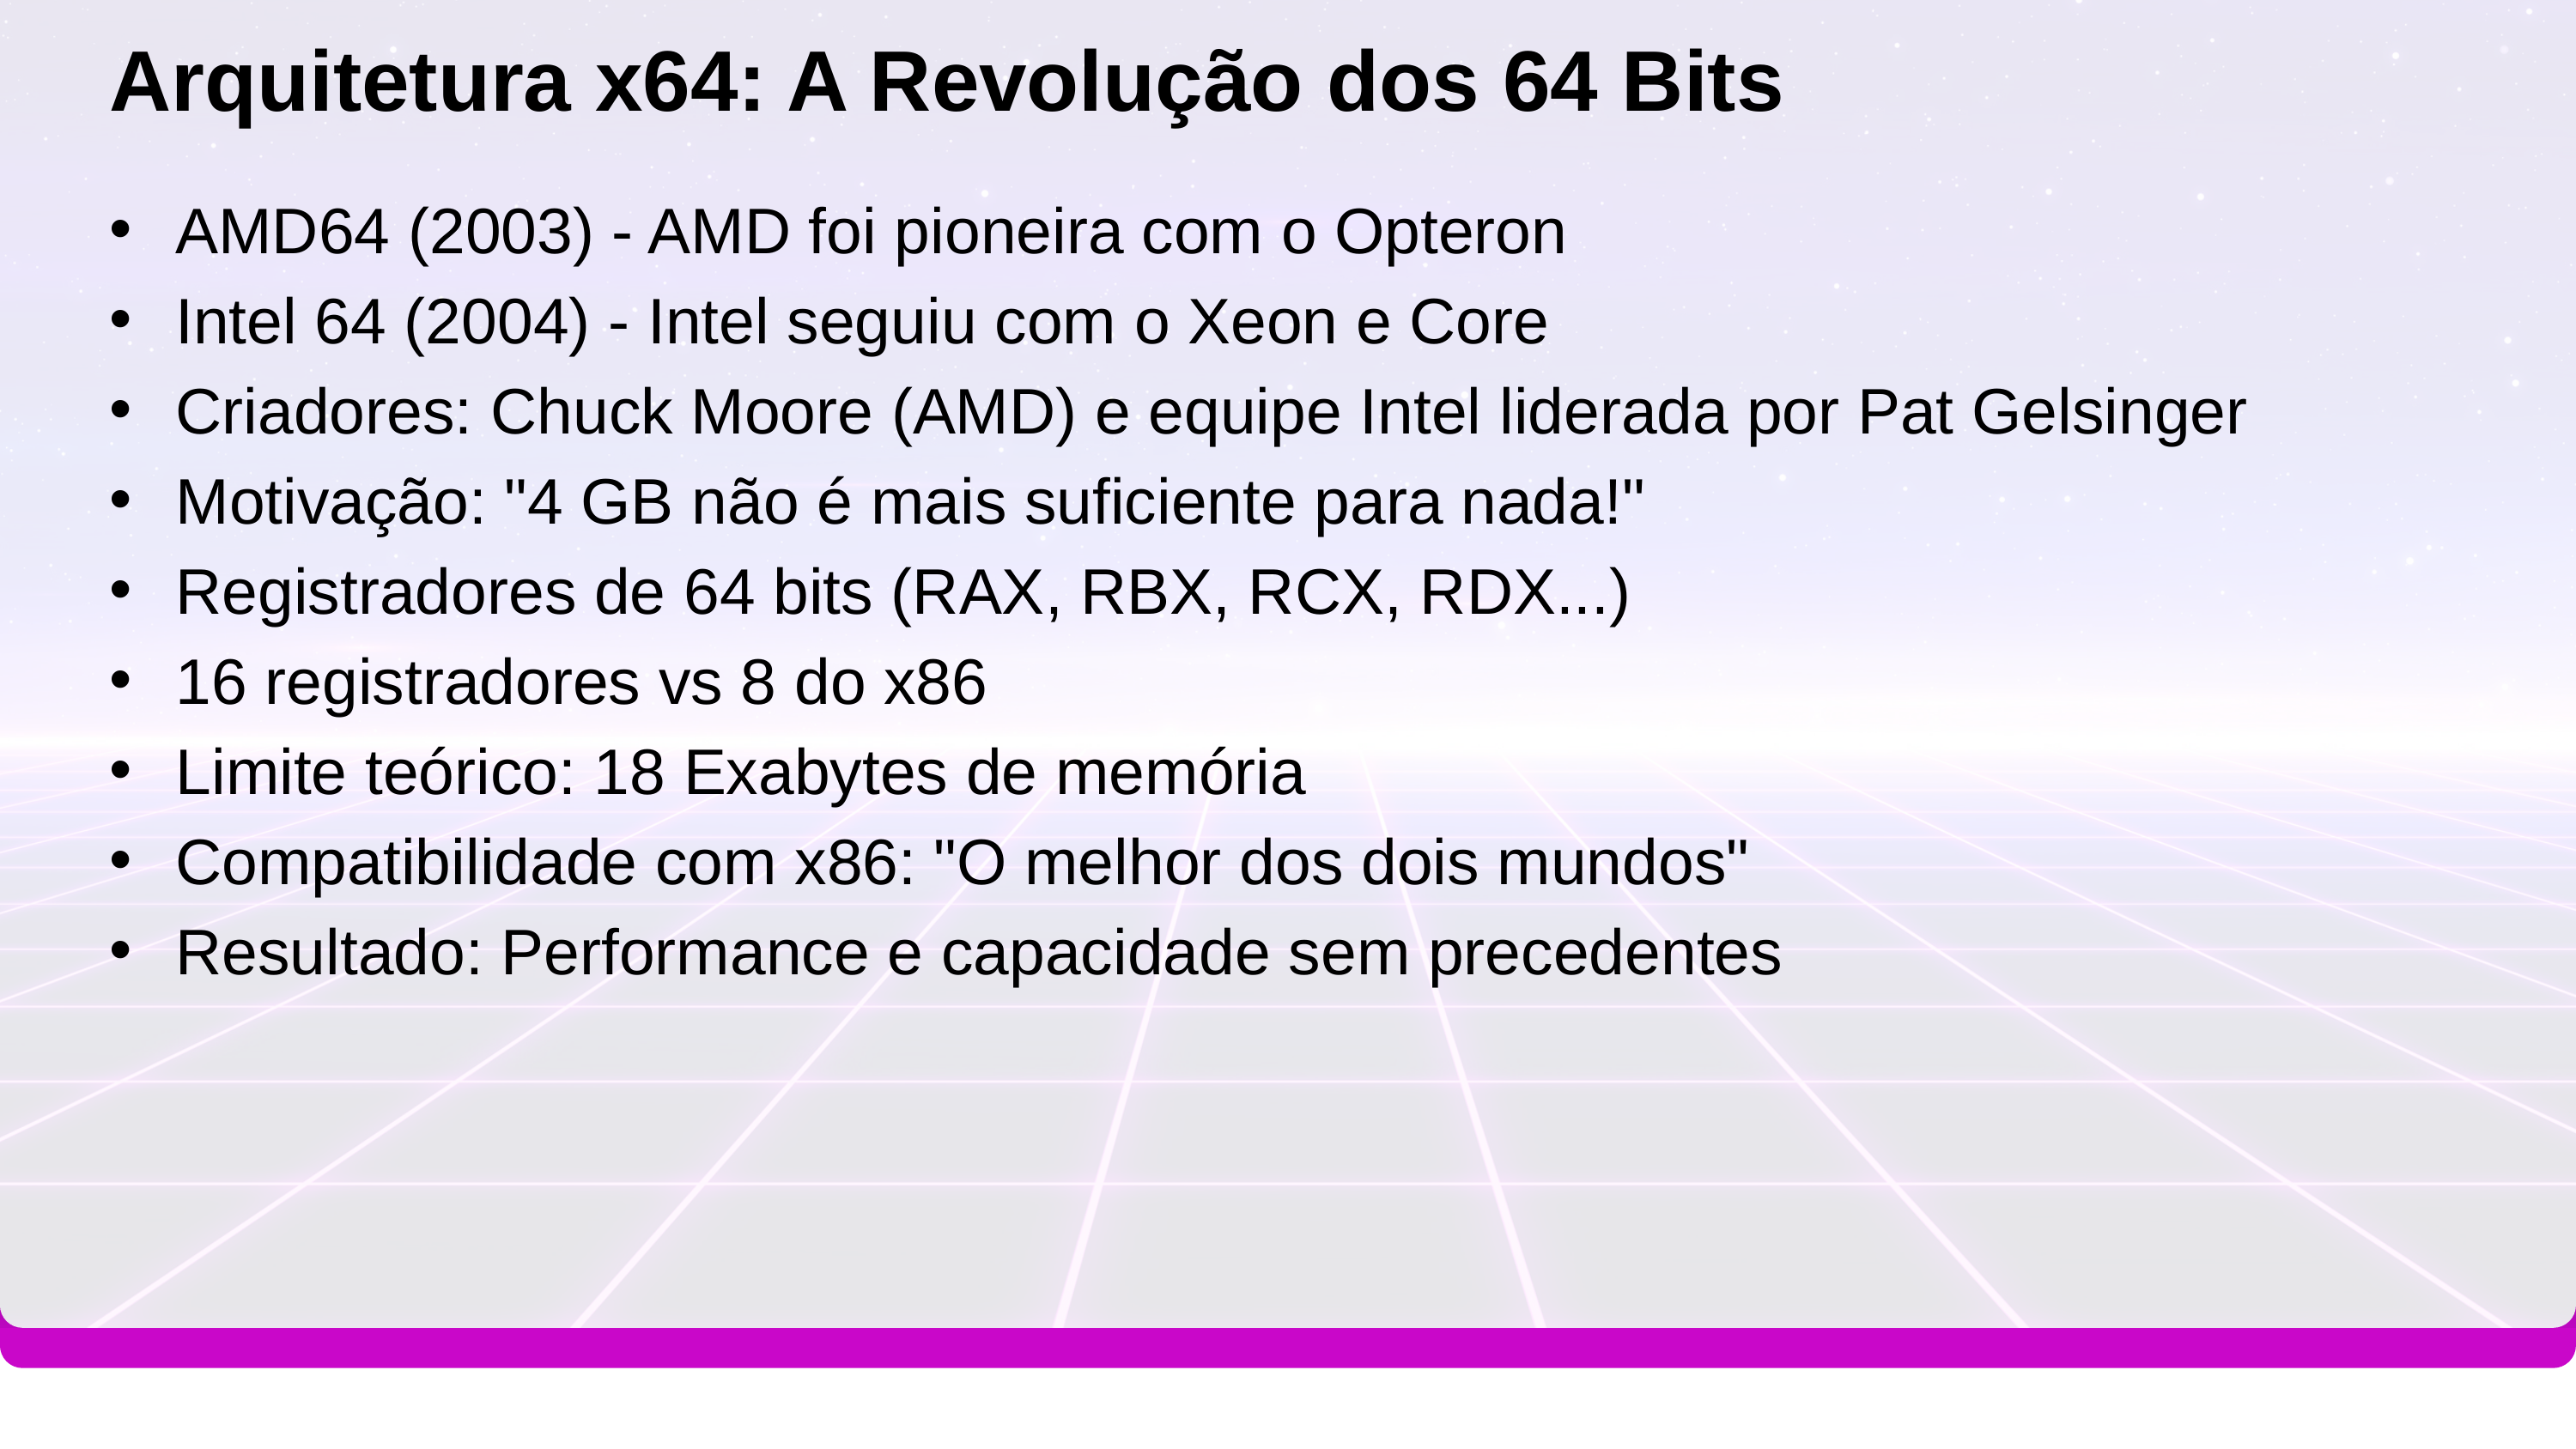

Arquitetura x64: A Revolução dos 64 Bits
 AMD64 (2003) - AMD foi pioneira com o Opteron
 Intel 64 (2004) - Intel seguiu com o Xeon e Core
 Criadores: Chuck Moore (AMD) e equipe Intel liderada por Pat Gelsinger
 Motivação: "4 GB não é mais suficiente para nada!"
 Registradores de 64 bits (RAX, RBX, RCX, RDX...)
 16 registradores vs 8 do x86
 Limite teórico: 18 Exabytes de memória
 Compatibilidade com x86: "O melhor dos dois mundos"
 Resultado: Performance e capacidade sem precedentes